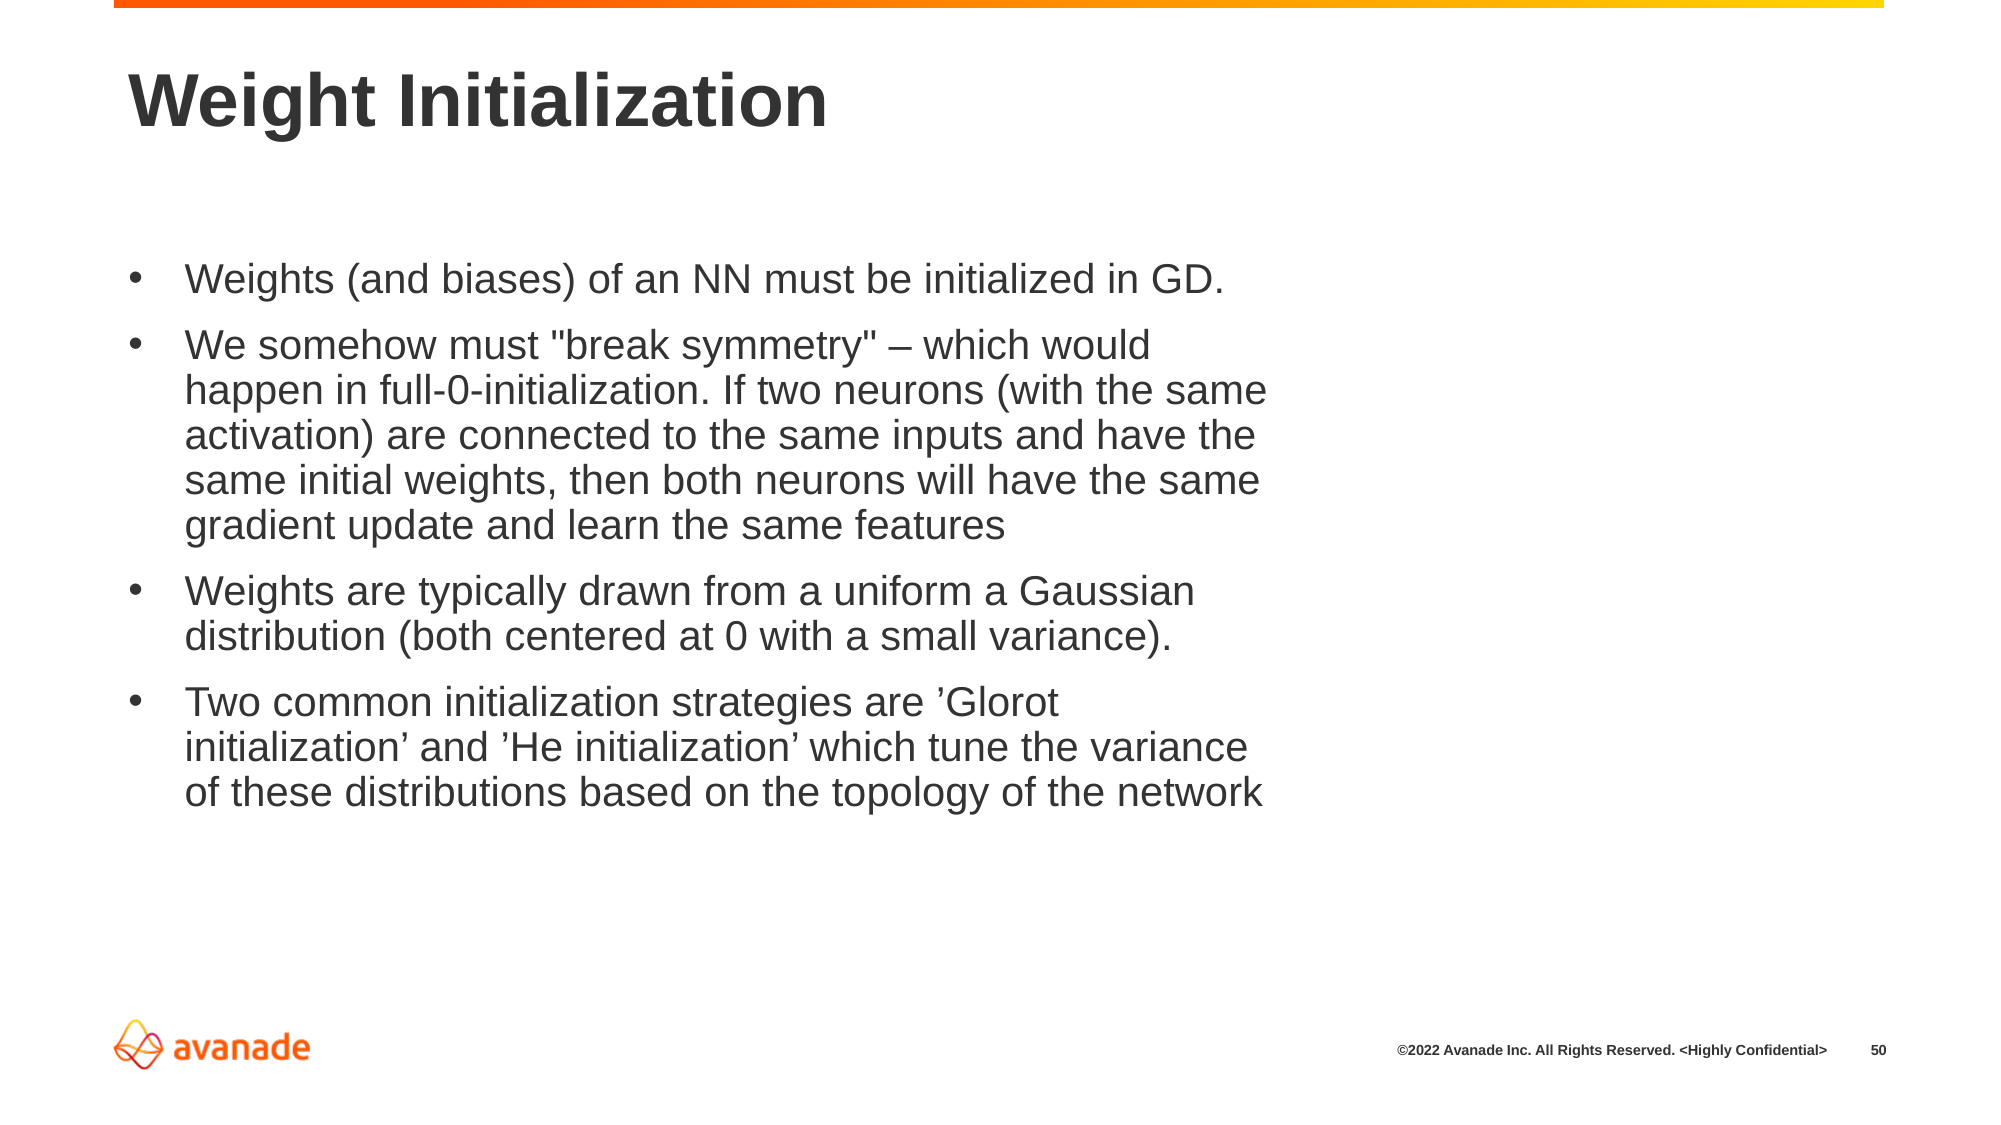

# Weight Initialization
Weights (and biases) of an NN must be initialized in GD.
We somehow must "break symmetry" – which would happen in full-0-initialization. If two neurons (with the same activation) are connected to the same inputs and have the same initial weights, then both neurons will have the same gradient update and learn the same features
Weights are typically drawn from a uniform a Gaussian distribution (both centered at 0 with a small variance).
Two common initialization strategies are ’Glorot initialization’ and ’He initialization’ which tune the variance of these distributions based on the topology of the network